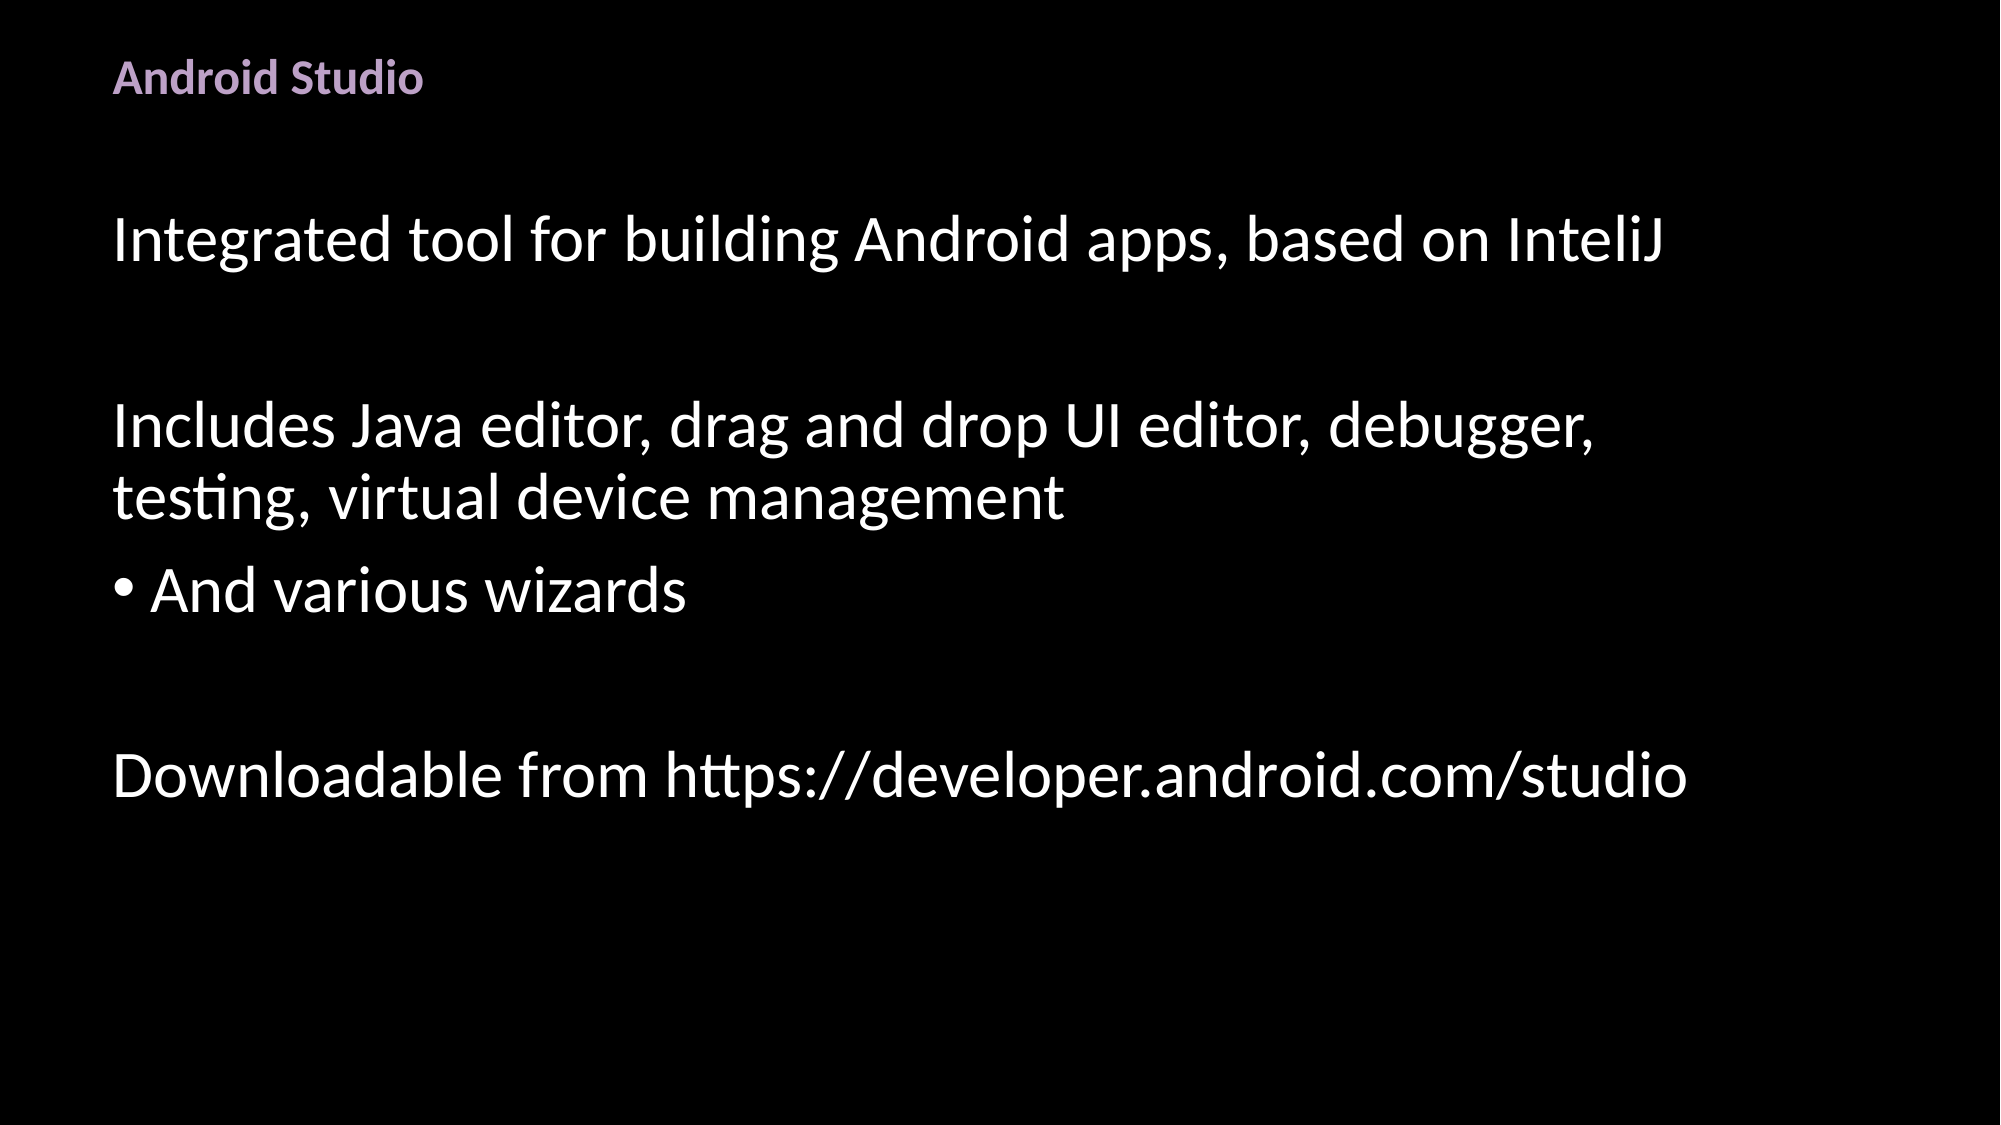

# Android Studio
Integrated tool for building Android apps, based on InteliJ

Includes Java editor, drag and drop UI editor, debugger, testing, virtual device management
And various wizards

Downloadable from https://developer.android.com/studio